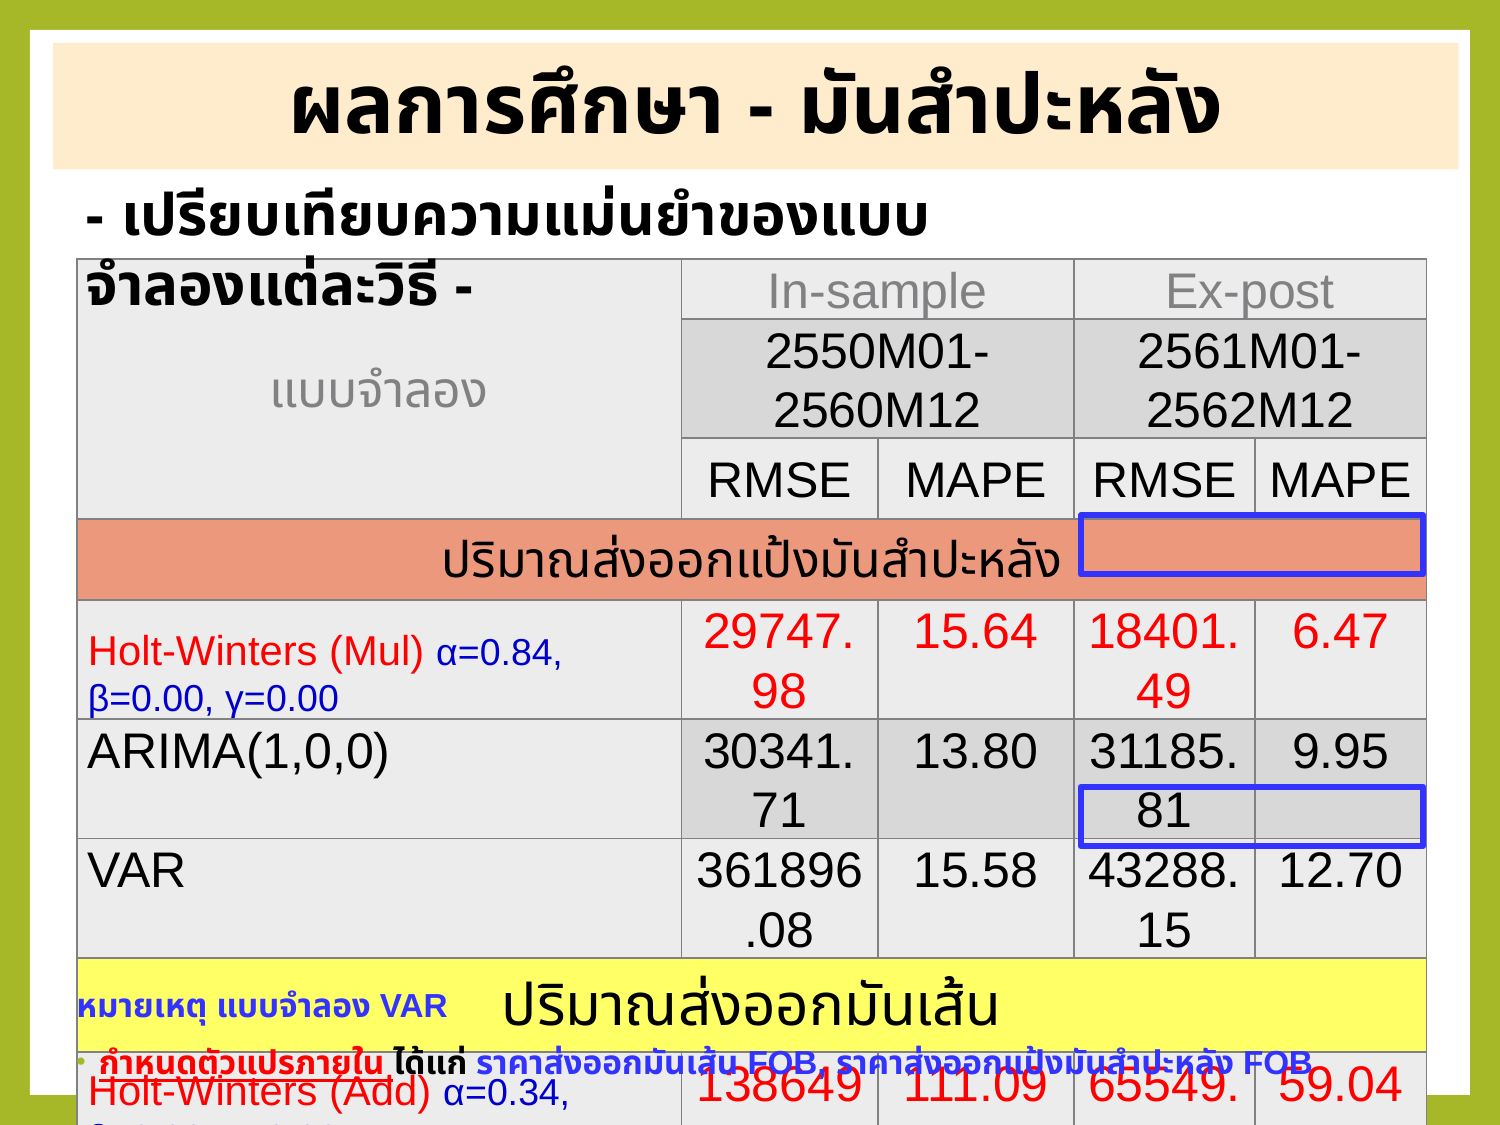

ผลการศึกษา - มันสำปะหลัง
- เปรียบเทียบความแม่นยำของแบบจำลองแต่ละวิธี -
| แบบจำลอง | In-sample |  | Ex-post |  |
| --- | --- | --- | --- | --- |
|  | 2550M01-2560M12 |  | 2561M01-2562M12 |  |
|  | RMSE | MAPE | RMSE | MAPE |
| ปริมาณส่งออกแป้งมันสำปะหลัง |  |  |  |  |
| Holt-Winters (Mul) α=0.84, β=0.00, γ=0.00 | 29747.98 | 15.64 | 18401.49 | 6.47 |
| ARIMA(1,0,0) | 30341.71 | 13.80 | 31185.81 | 9.95 |
| VAR | 361896.08 | 15.58 | 43288.15 | 12.70 |
| ปริมาณส่งออกมันเส้น |  |  |  |  |
| Holt-Winters (Add) α=0.34, β=0.00, γ=0.00 | 138649.70 | 111.09 | 65549.36 | 59.04 |
| ARIMA(1,0,1) | 138502.80 | 48.60 | 121749.70 | 113.12 |
| VAR | 198504.70 | 40.86 | 123177.60 | 31.14 |

หมายเหตุ แบบจำลอง VAR
กำหนดตัวแปรภายใน ได้แก่ ราคาส่งออกมันเส้น FOB, ราคาส่งออกแป้งมันสำปะหลัง FOB